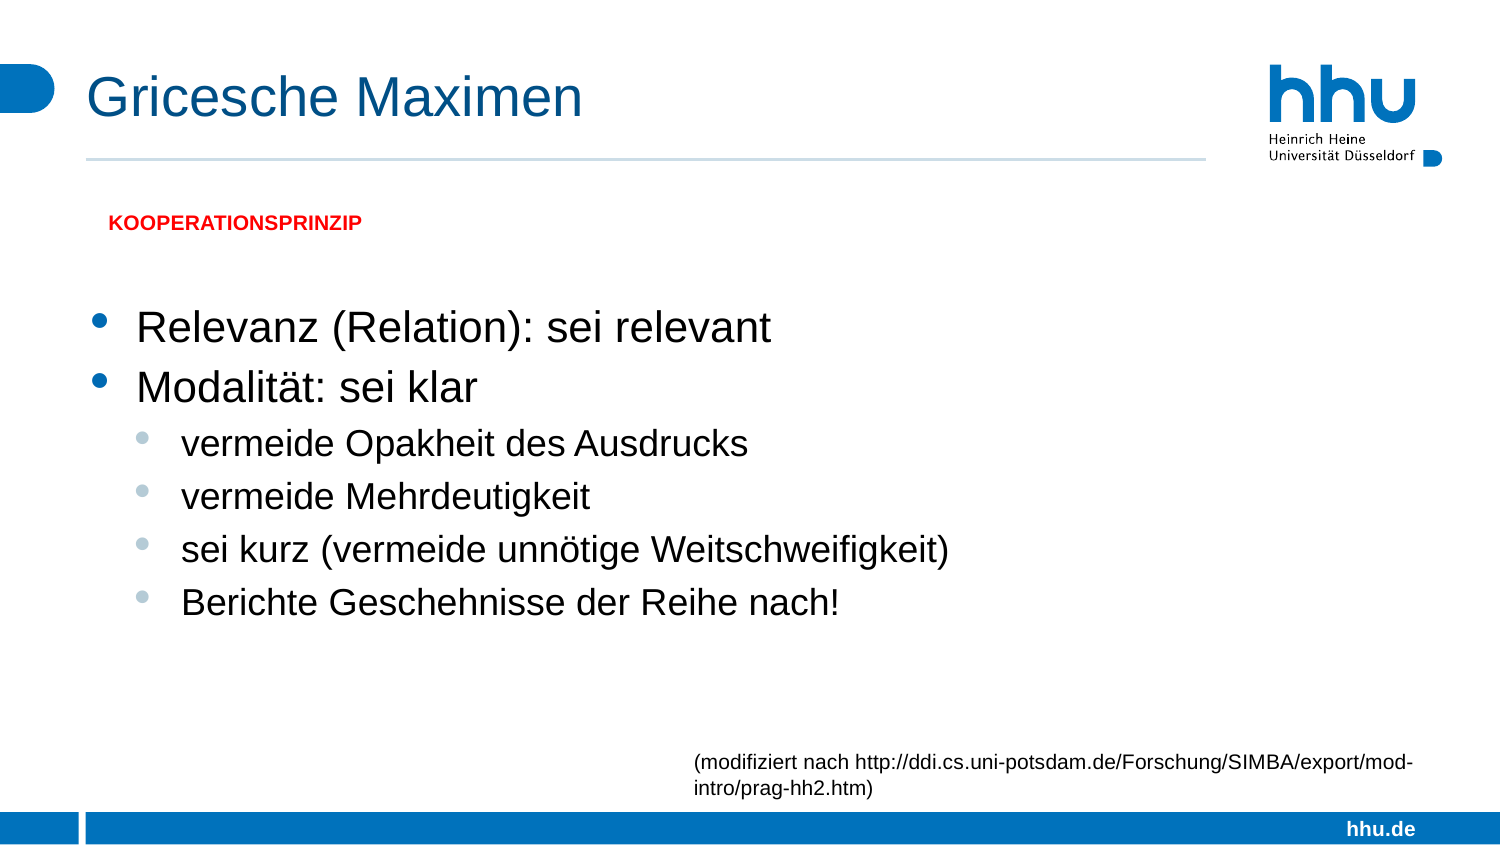

# Gricesche Maximen
KOOPERATIONSPRINZIP
Relevanz (Relation): sei relevant
Modalität: sei klar
vermeide Opakheit des Ausdrucks
vermeide Mehrdeutigkeit
sei kurz (vermeide unnötige Weitschweifigkeit)
Berichte Geschehnisse der Reihe nach!
(modifiziert nach http://ddi.cs.uni-potsdam.de/Forschung/SIMBA/export/mod-intro/prag-hh2.htm)